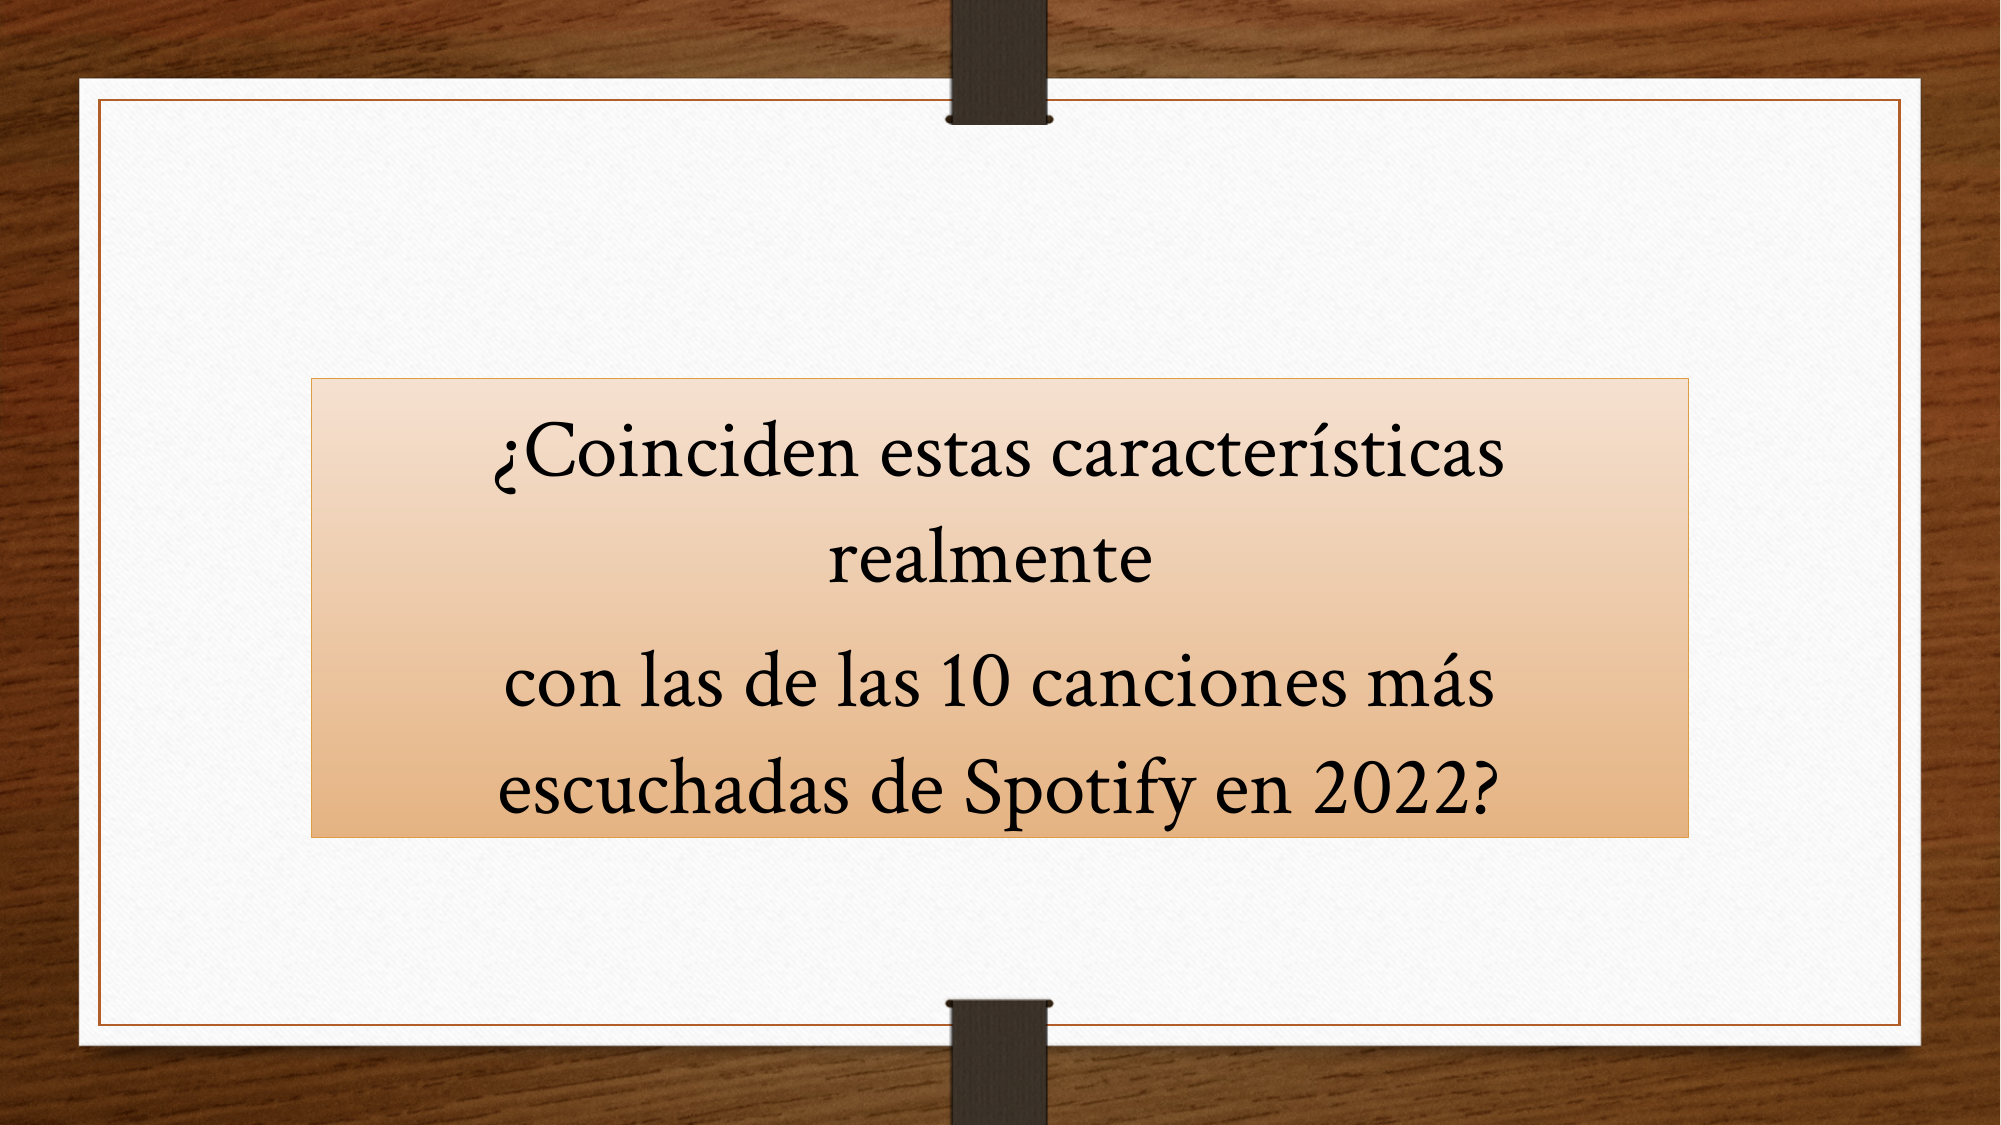

¿Coinciden estas características realmente
con las de las 10 canciones más escuchadas de Spotify en 2022?